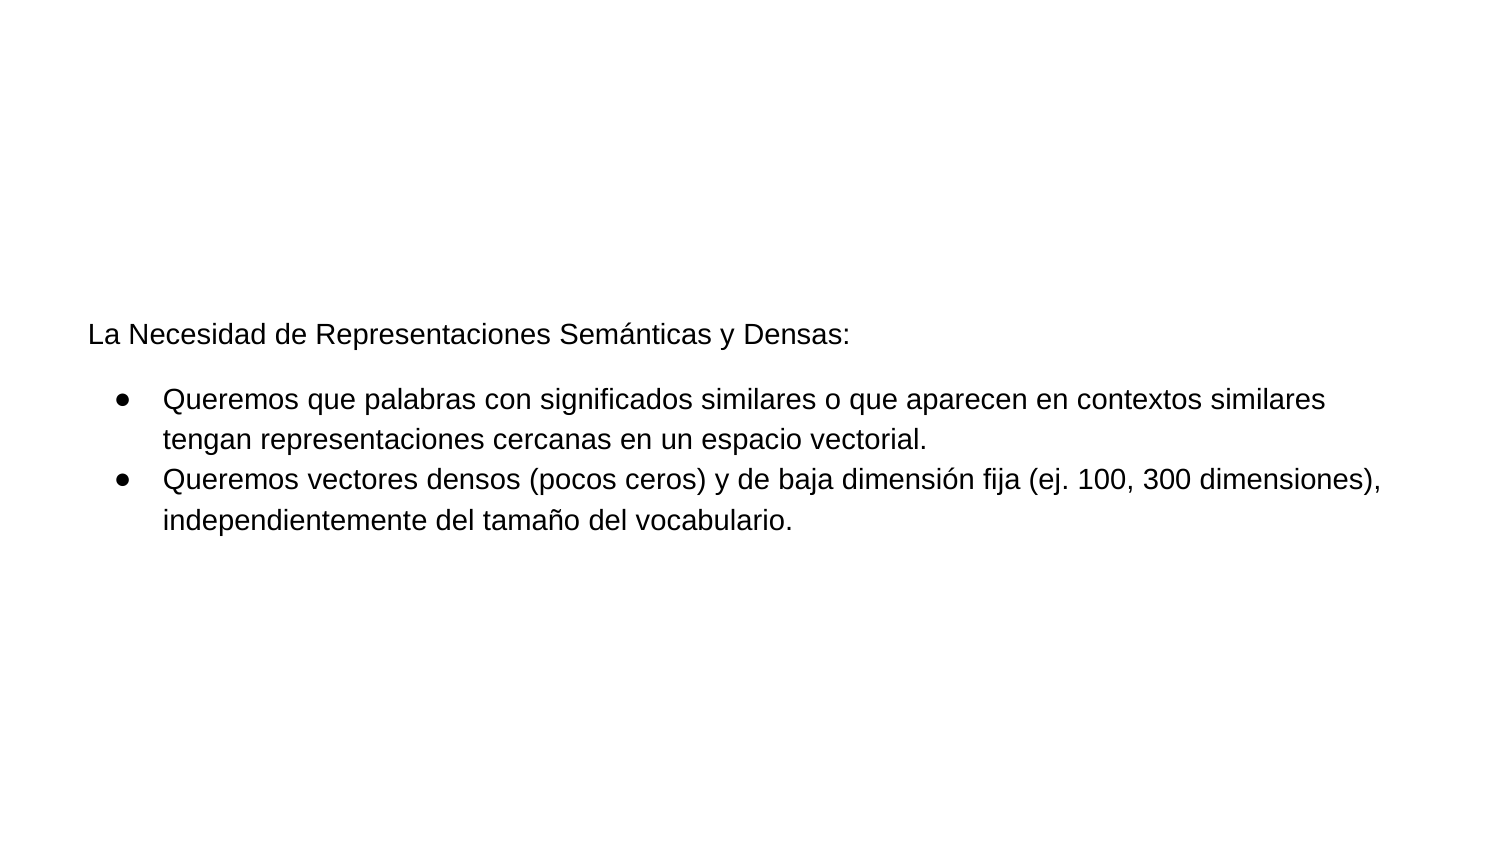

La Necesidad de Representaciones Semánticas y Densas:
Queremos que palabras con significados similares o que aparecen en contextos similares tengan representaciones cercanas en un espacio vectorial.
Queremos vectores densos (pocos ceros) y de baja dimensión fija (ej. 100, 300 dimensiones), independientemente del tamaño del vocabulario.